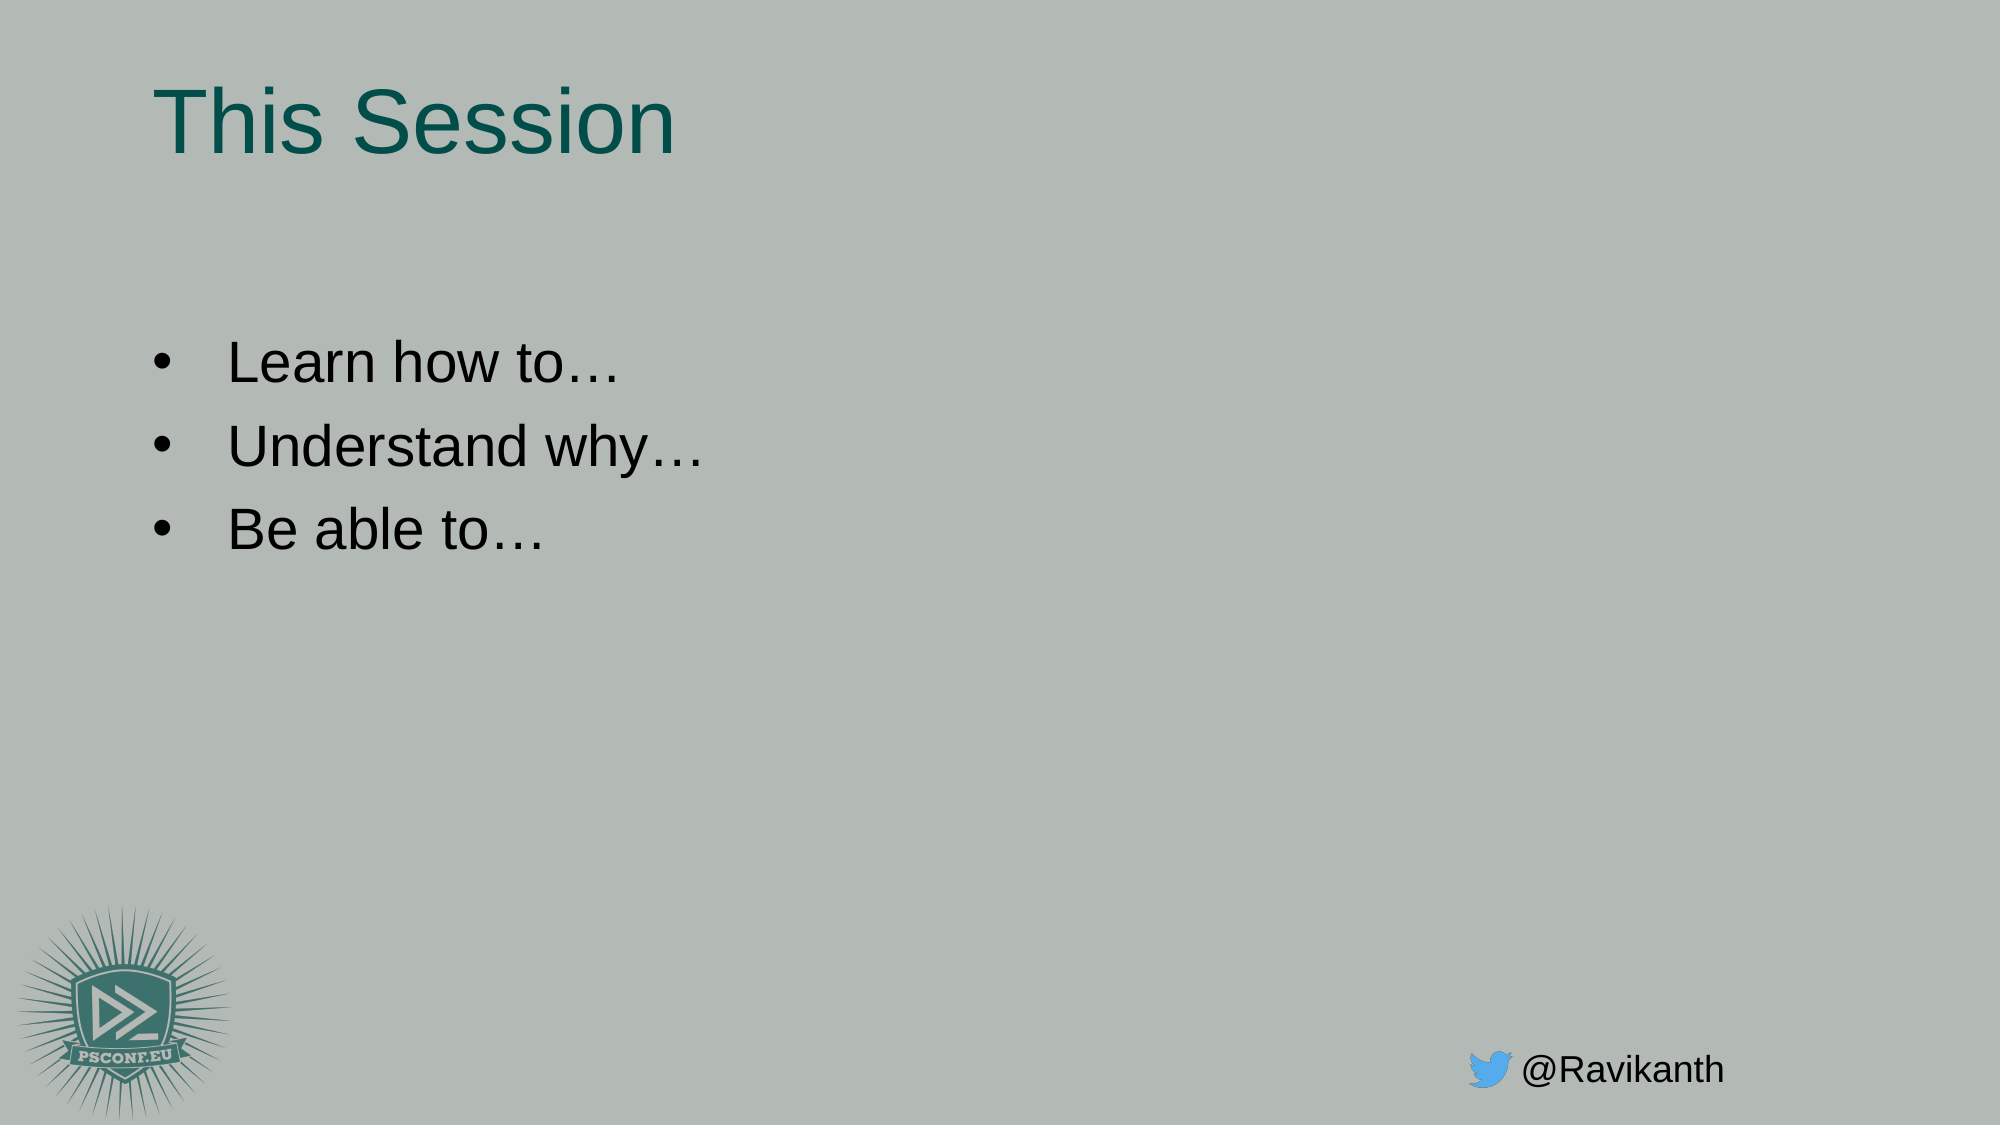

# This Session

Learn how to…
Understand why…
Be able to…

@Ravikanth